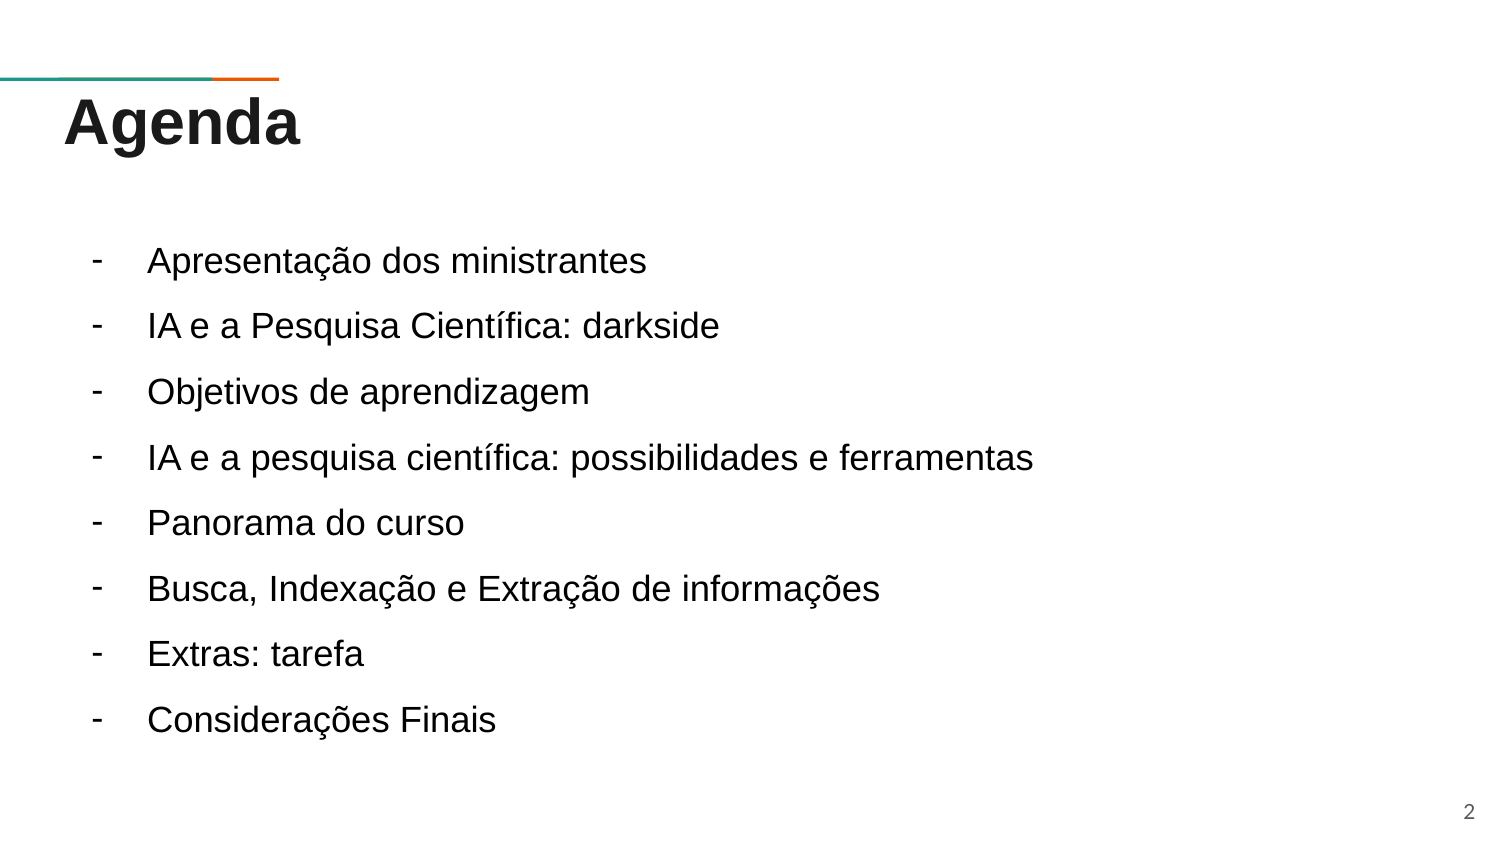

# Agenda
Apresentação dos ministrantes
IA e a Pesquisa Científica: darkside
Objetivos de aprendizagem
IA e a pesquisa científica: possibilidades e ferramentas
Panorama do curso
Busca, Indexação e Extração de informações
Extras: tarefa
Considerações Finais
2